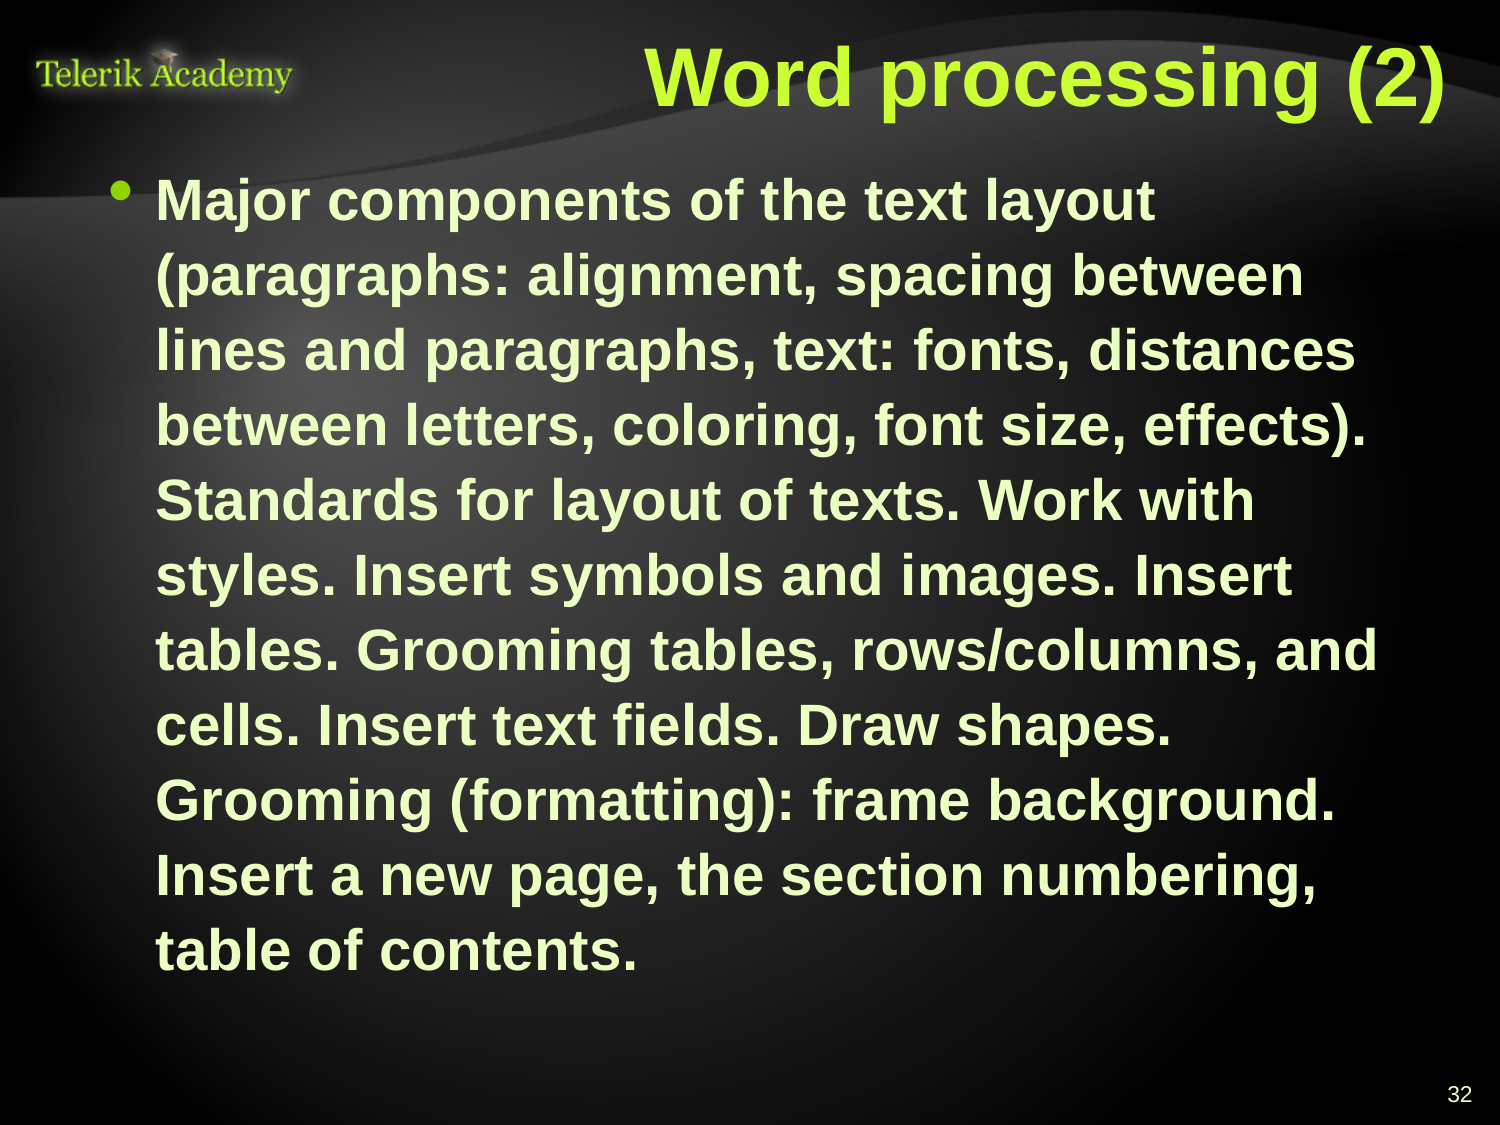

# Word processing (2)
Major components of the text layout (paragraphs: alignment, spacing between lines and paragraphs, text: fonts, distances between letters, coloring, font size, effects). Standards for layout of texts. Work with styles. Insert symbols and images. Insert tables. Grooming tables, rows/columns, and cells. Insert text fields. Draw shapes. Grooming (formatting): frame background. Insert a new page, the section numbering, table of contents.
32